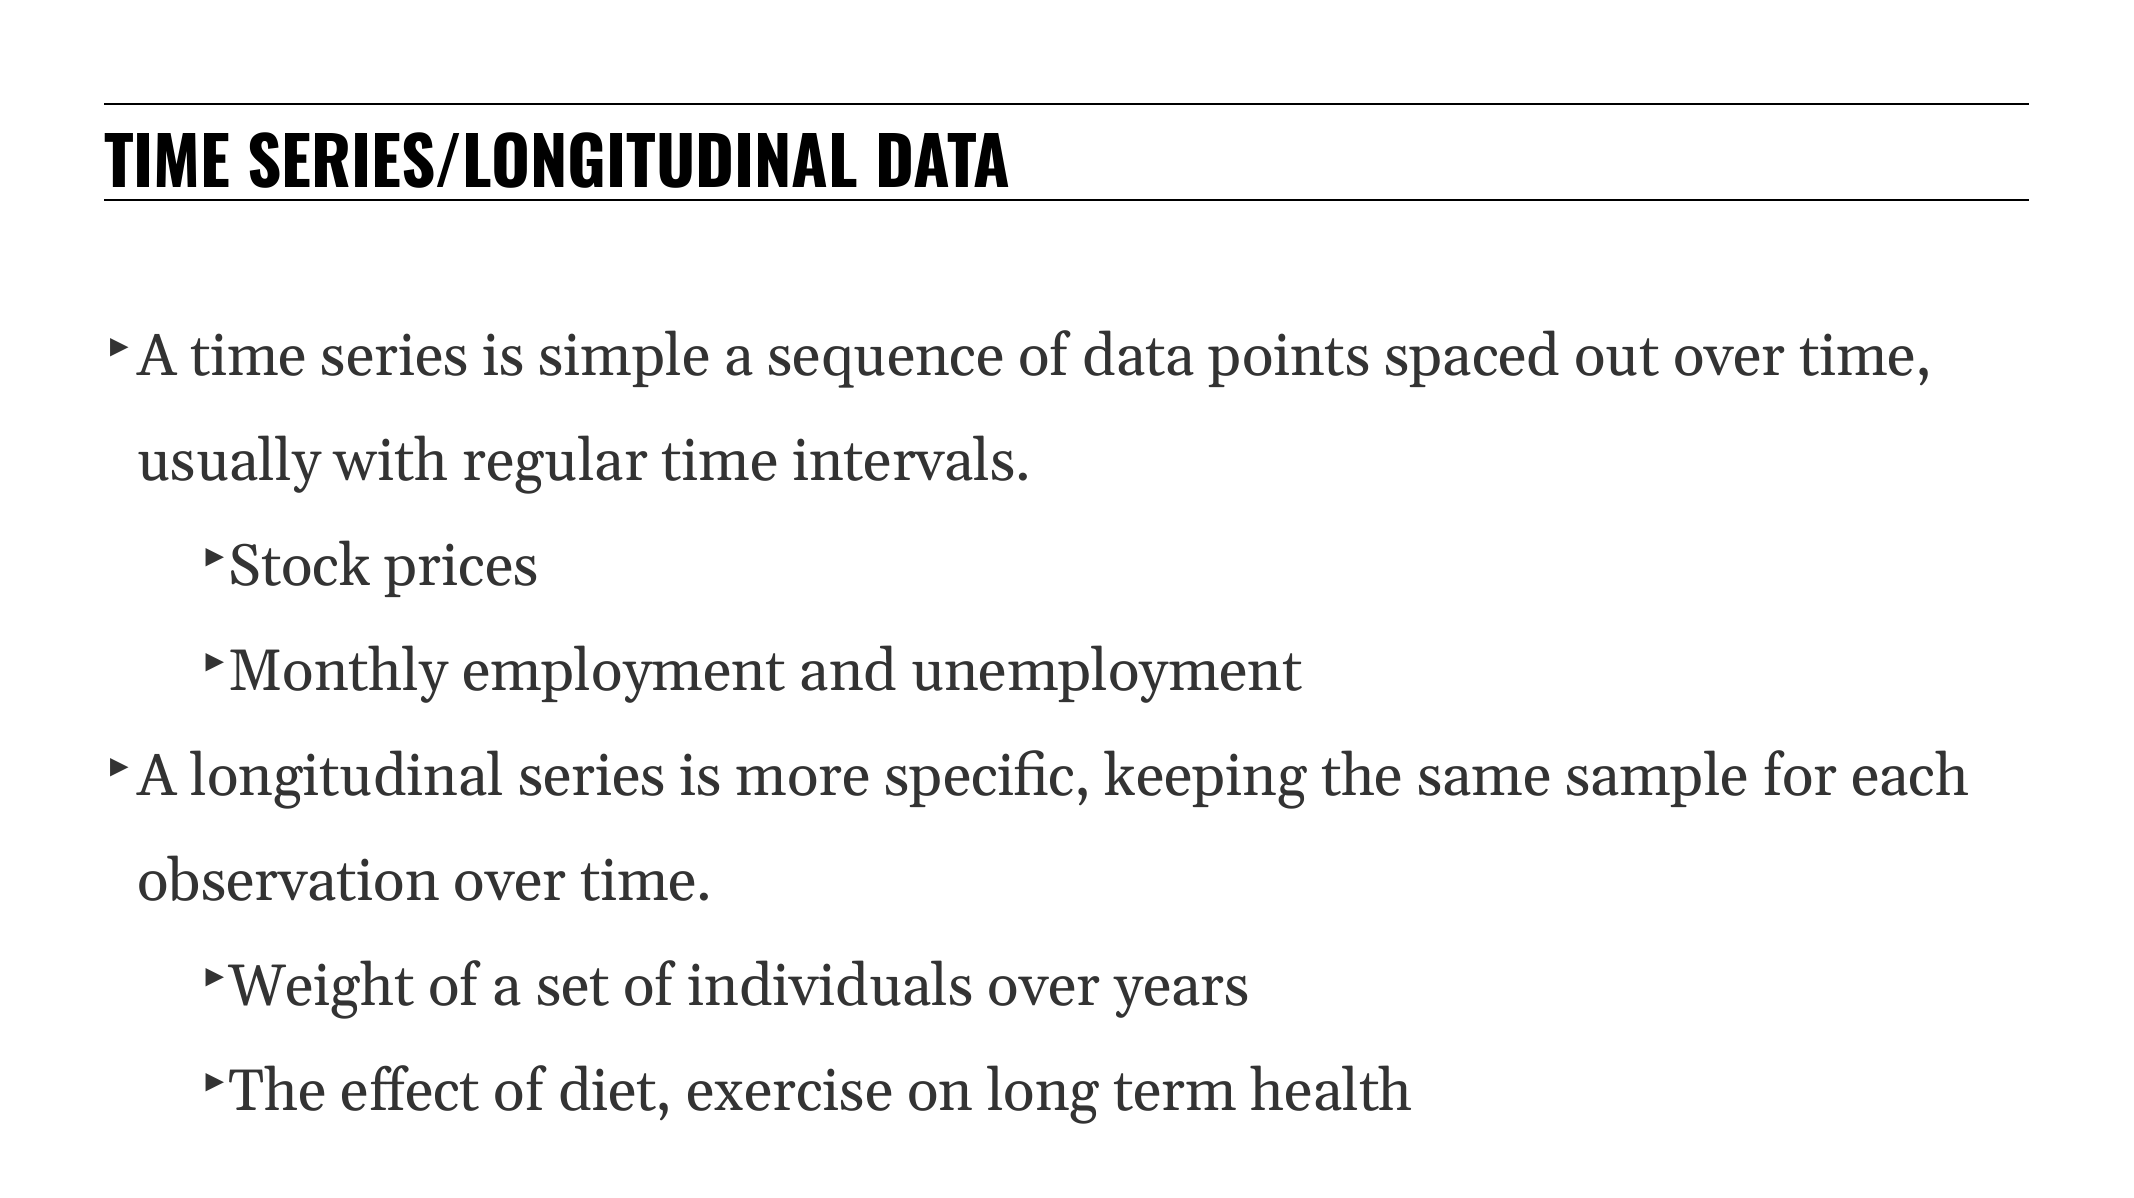

TIME SERIES/LONGITUDINAL DATA

A time series is simple a sequence of data points spaced out over time, usually with regular time intervals.
Stock prices
Monthly employment and unemployment
A longitudinal series is more specific, keeping the same sample for each observation over time.
Weight of a set of individuals over years
The effect of diet, exercise on long term health